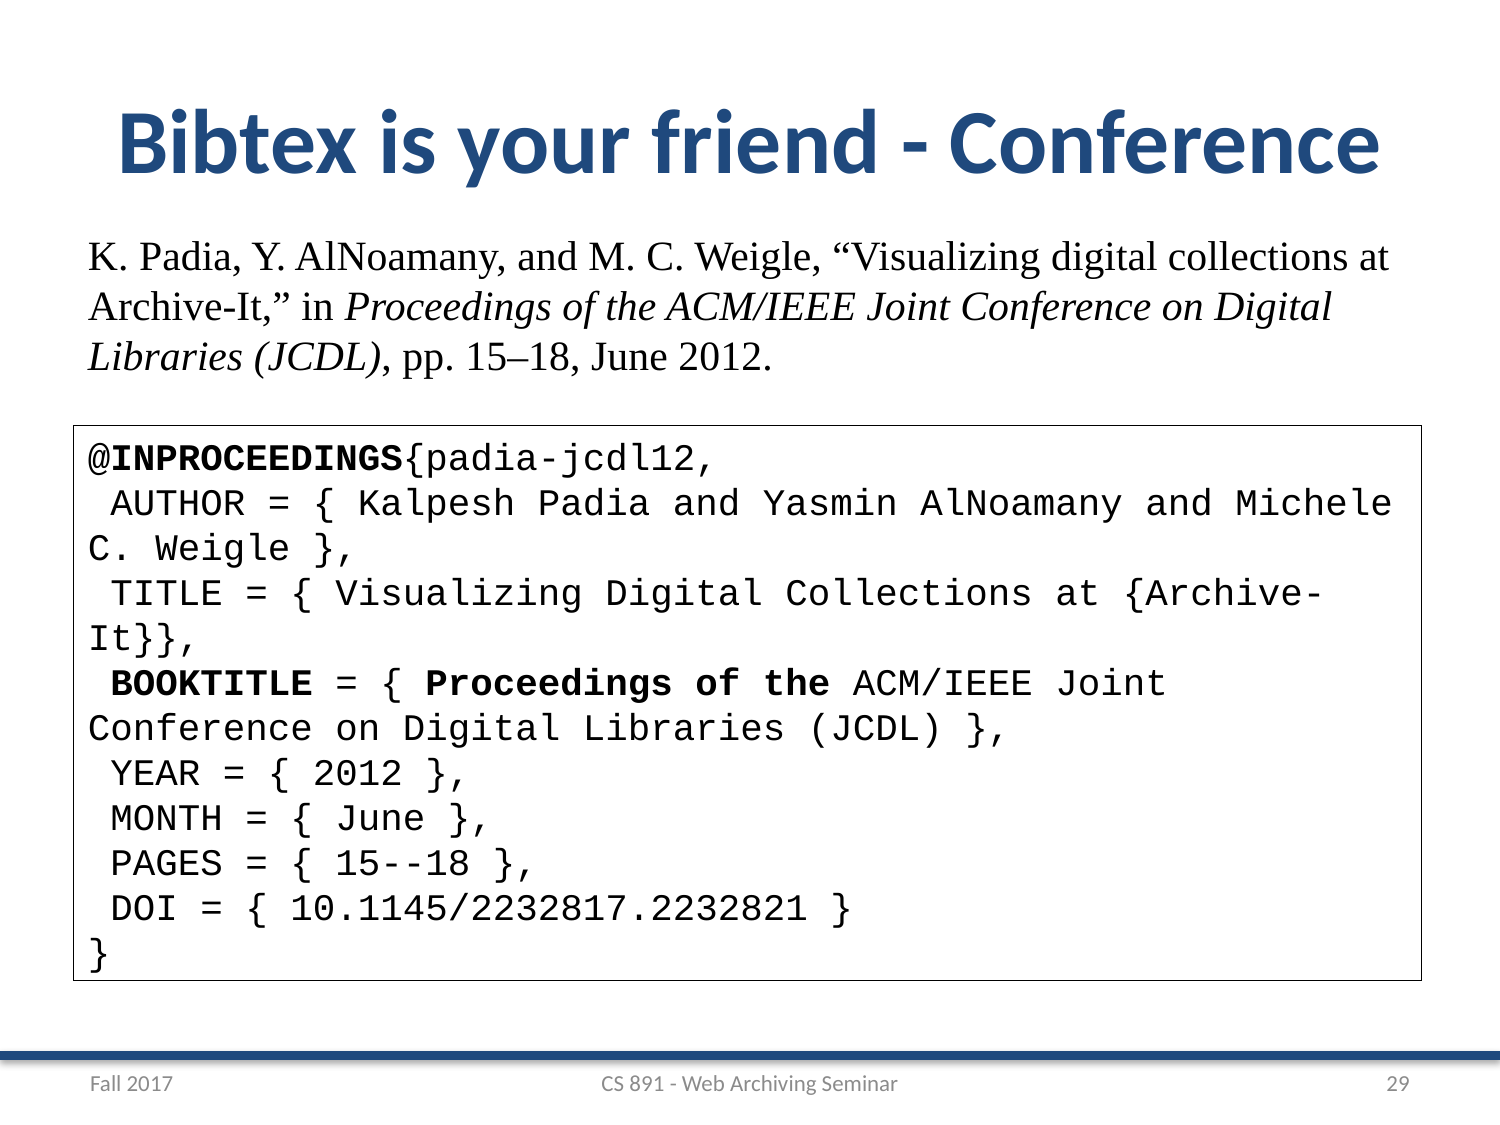

# Bibtex is your friend - Conference
K. Padia, Y. AlNoamany, and M. C. Weigle, “Visualizing digital collections at Archive-It,” in Proceedings of the ACM/IEEE Joint Conference on Digital Libraries (JCDL), pp. 15–18, June 2012.
@INPROCEEDINGS{padia-jcdl12,
 AUTHOR = { Kalpesh Padia and Yasmin AlNoamany and Michele C. Weigle },
 TITLE = { Visualizing Digital Collections at {Archive-It}},
 BOOKTITLE = { Proceedings of the ACM/IEEE Joint Conference on Digital Libraries (JCDL) },
 YEAR = { 2012 },
 MONTH = { June },
 PAGES = { 15--18 },
 DOI = { 10.1145/2232817.2232821 }
}
Fall 2017
CS 891 - Web Archiving Seminar
29